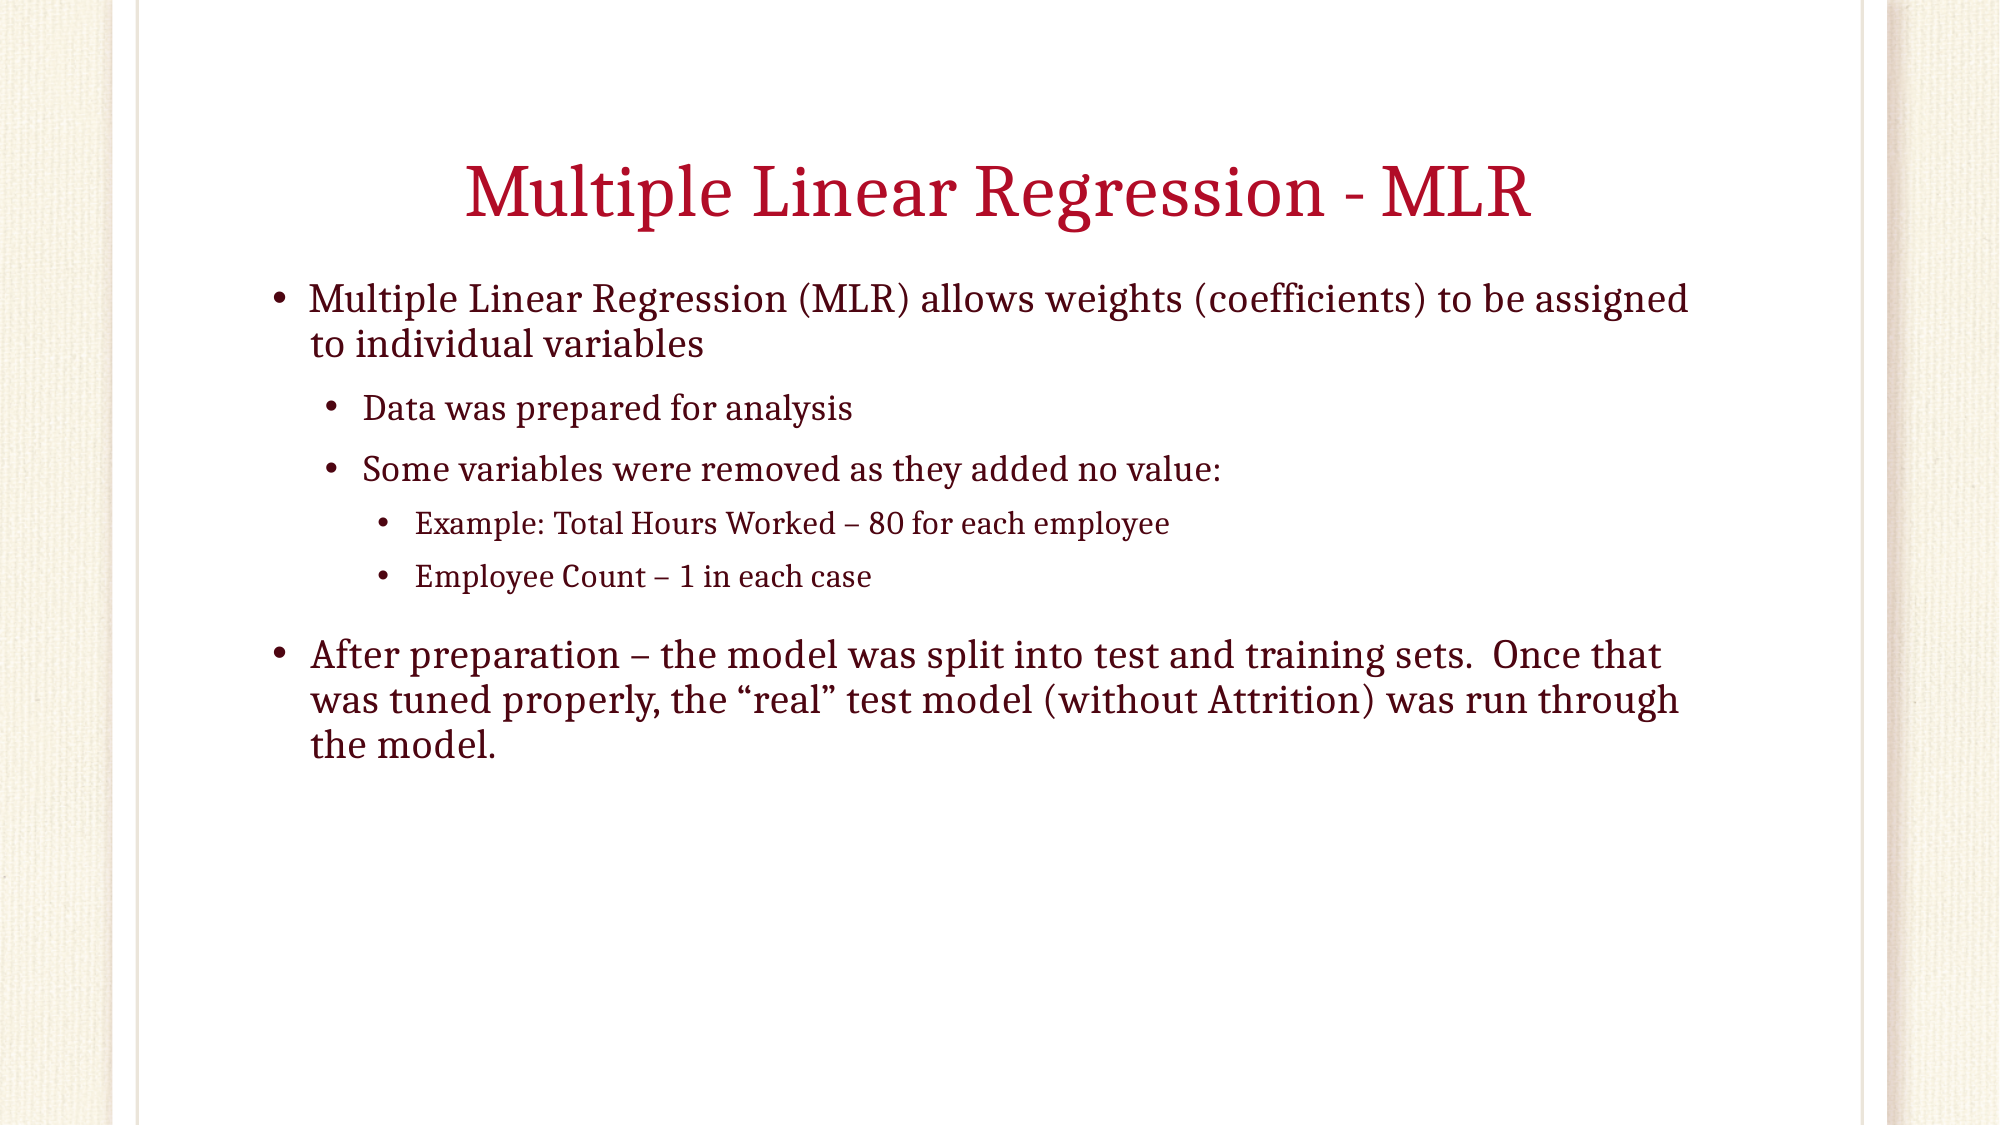

# Multiple Linear Regression - MLR
Multiple Linear Regression (MLR) allows weights (coefficients) to be assigned to individual variables
Data was prepared for analysis
Some variables were removed as they added no value:
Example: Total Hours Worked – 80 for each employee
Employee Count – 1 in each case
After preparation – the model was split into test and training sets.  Once that was tuned properly, the “real” test model (without Attrition) was run through the model.